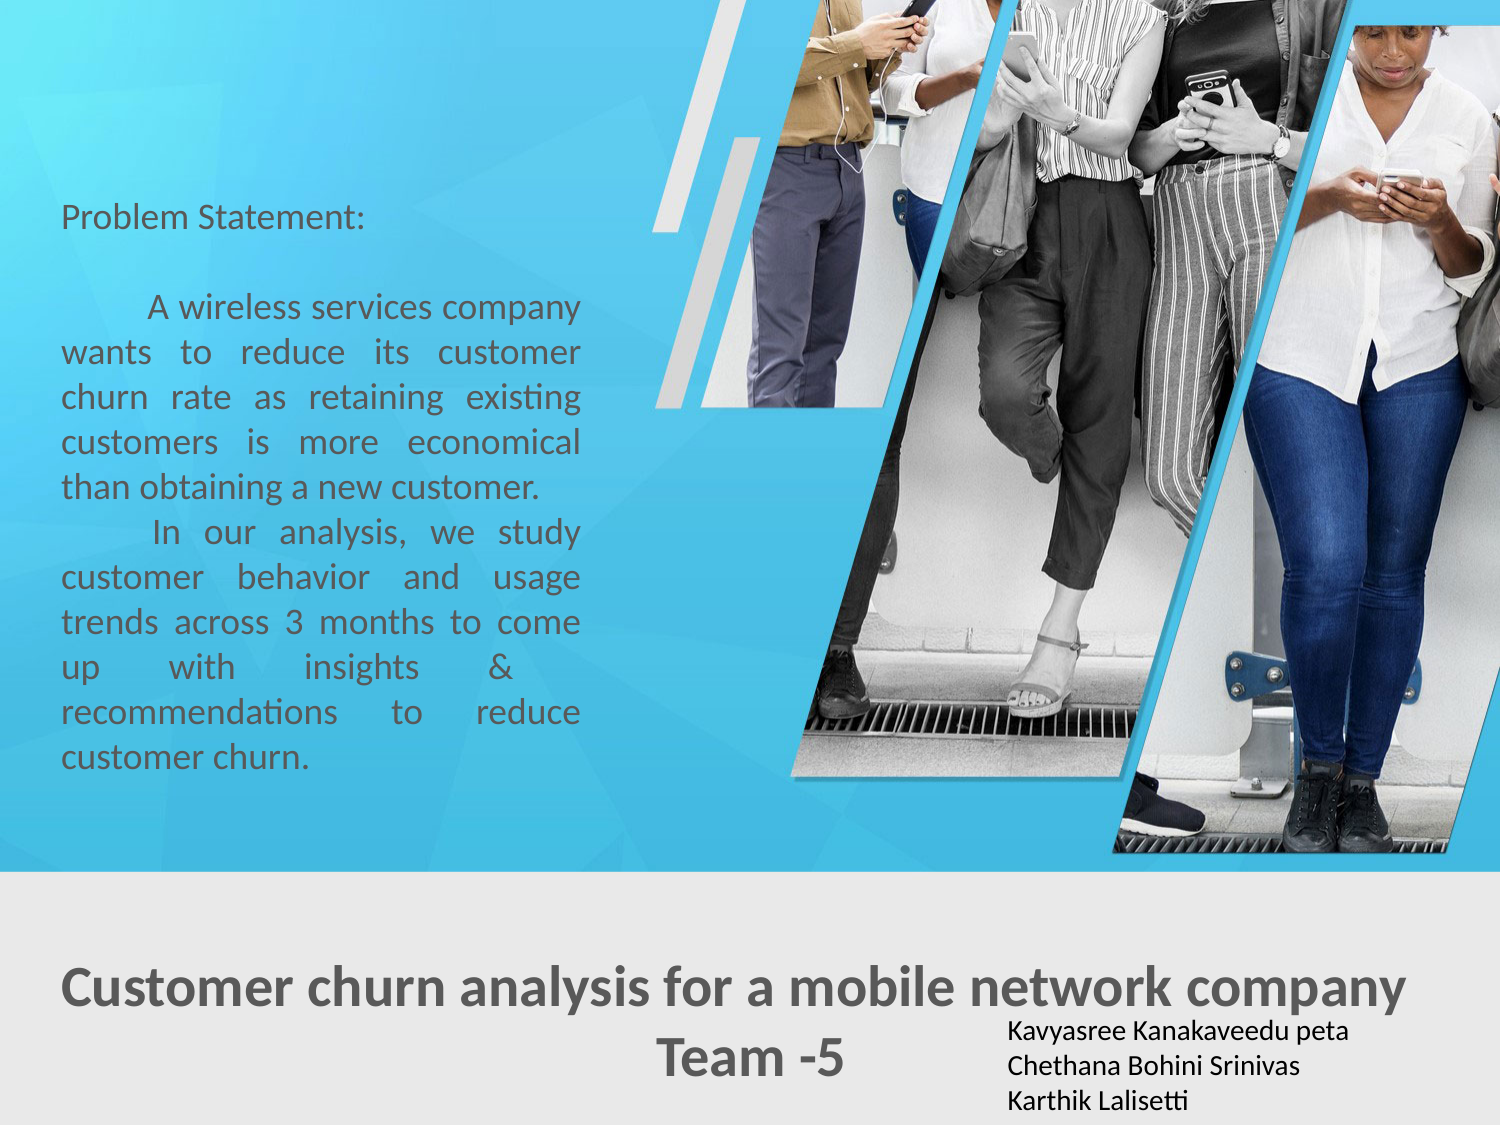

Problem Statement:

         A wireless services company wants to reduce its customer churn rate as retaining existing customers is more economical than obtaining a new customer.
    In our analysis, we study customer behavior and usage trends across 3 months to come up with insights &  recommendations to reduce customer churn.
# Customer churn analysis for a mobile network company Team -5
Kavyasree Kanakaveedu peta
Chethana Bohini Srinivas
Karthik Lalisetti